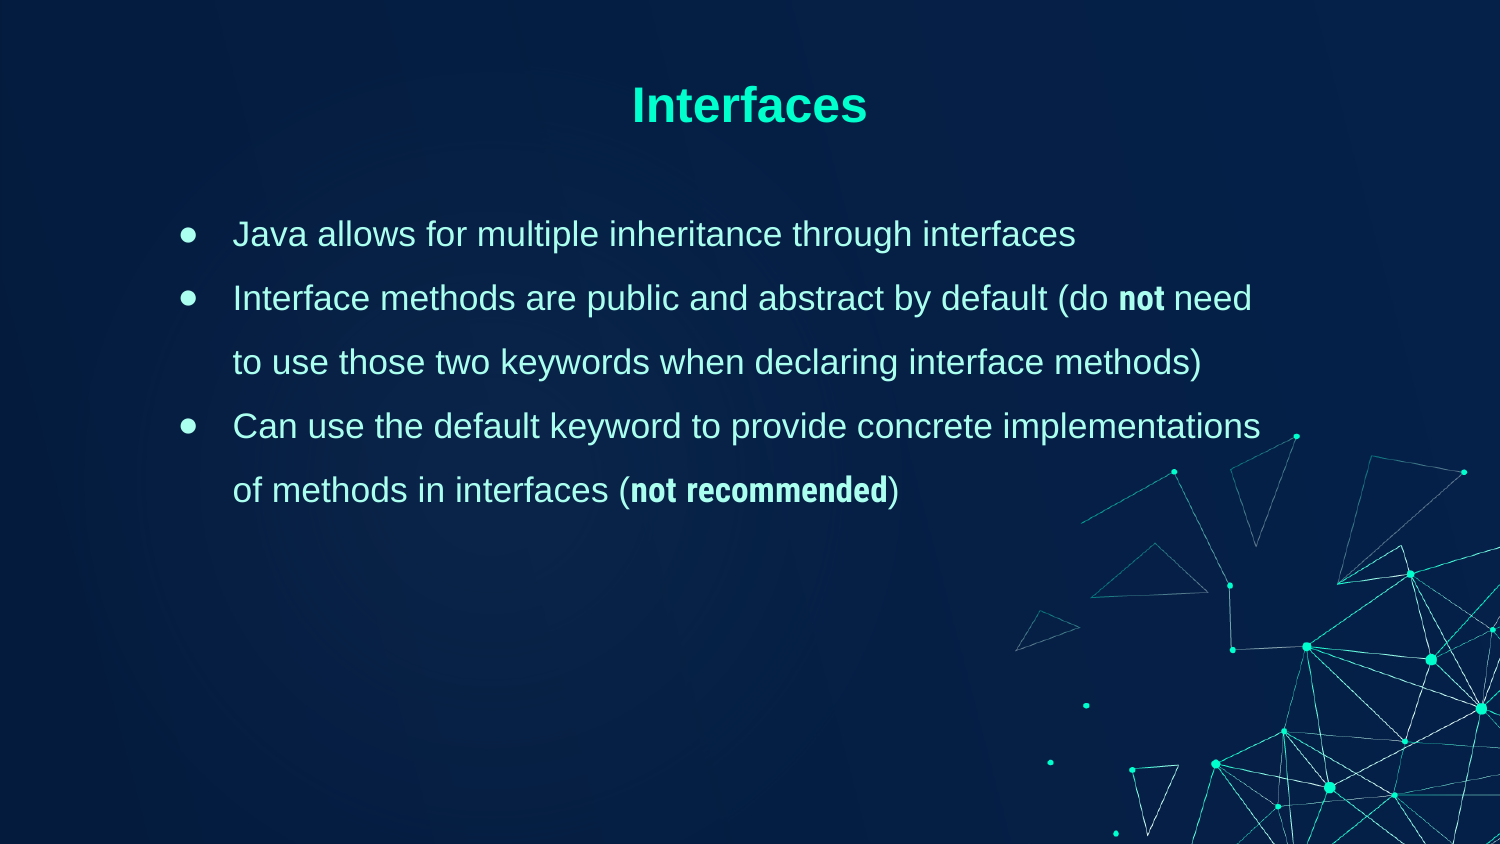

# Interfaces

Java allows for multiple inheritance through interfaces
Interface methods are public and abstract by default (do not need to use those two keywords when declaring interface methods)
Can use the default keyword to provide concrete implementations of methods in interfaces (not recommended)